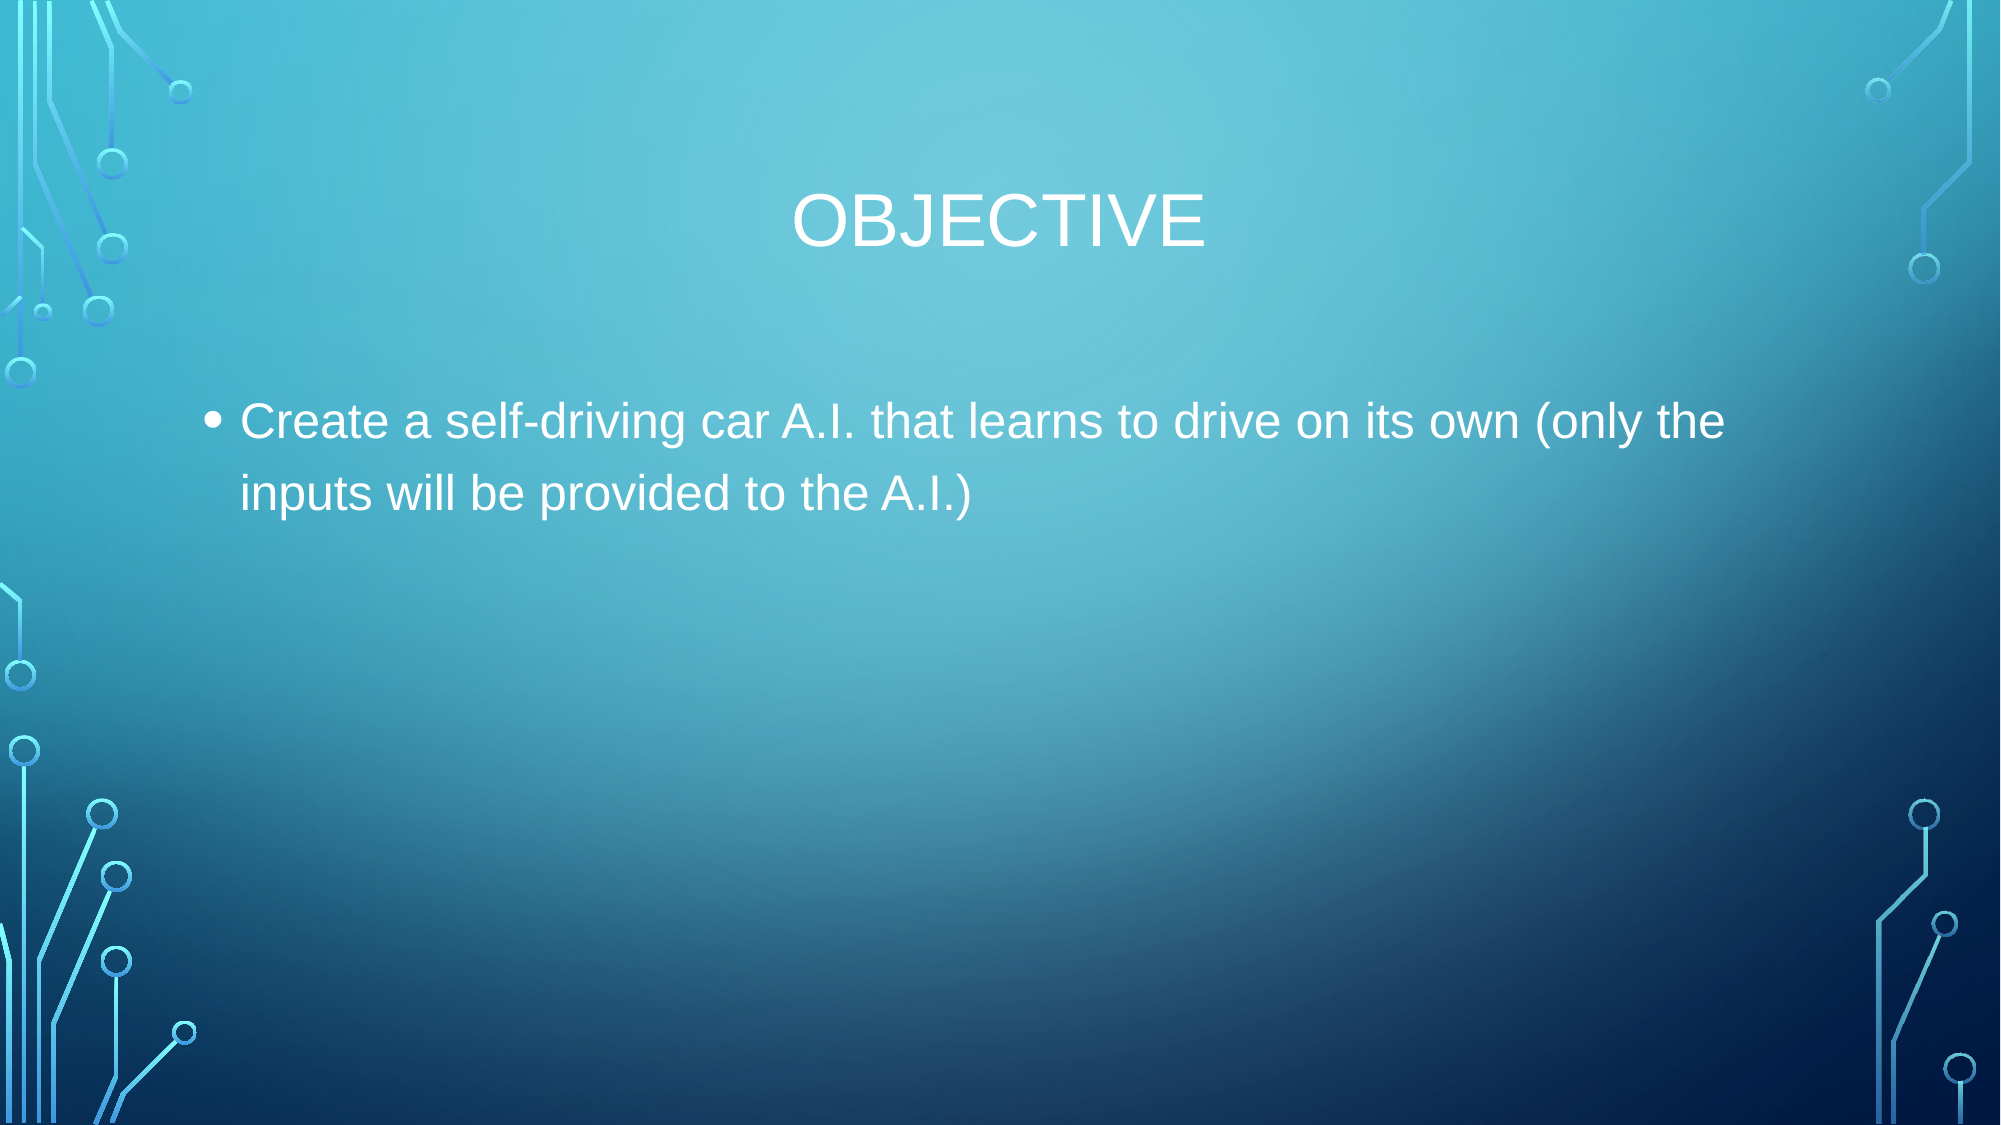

# objective
Create a self-driving car A.I. that learns to drive on its own (only the inputs will be provided to the A.I.)